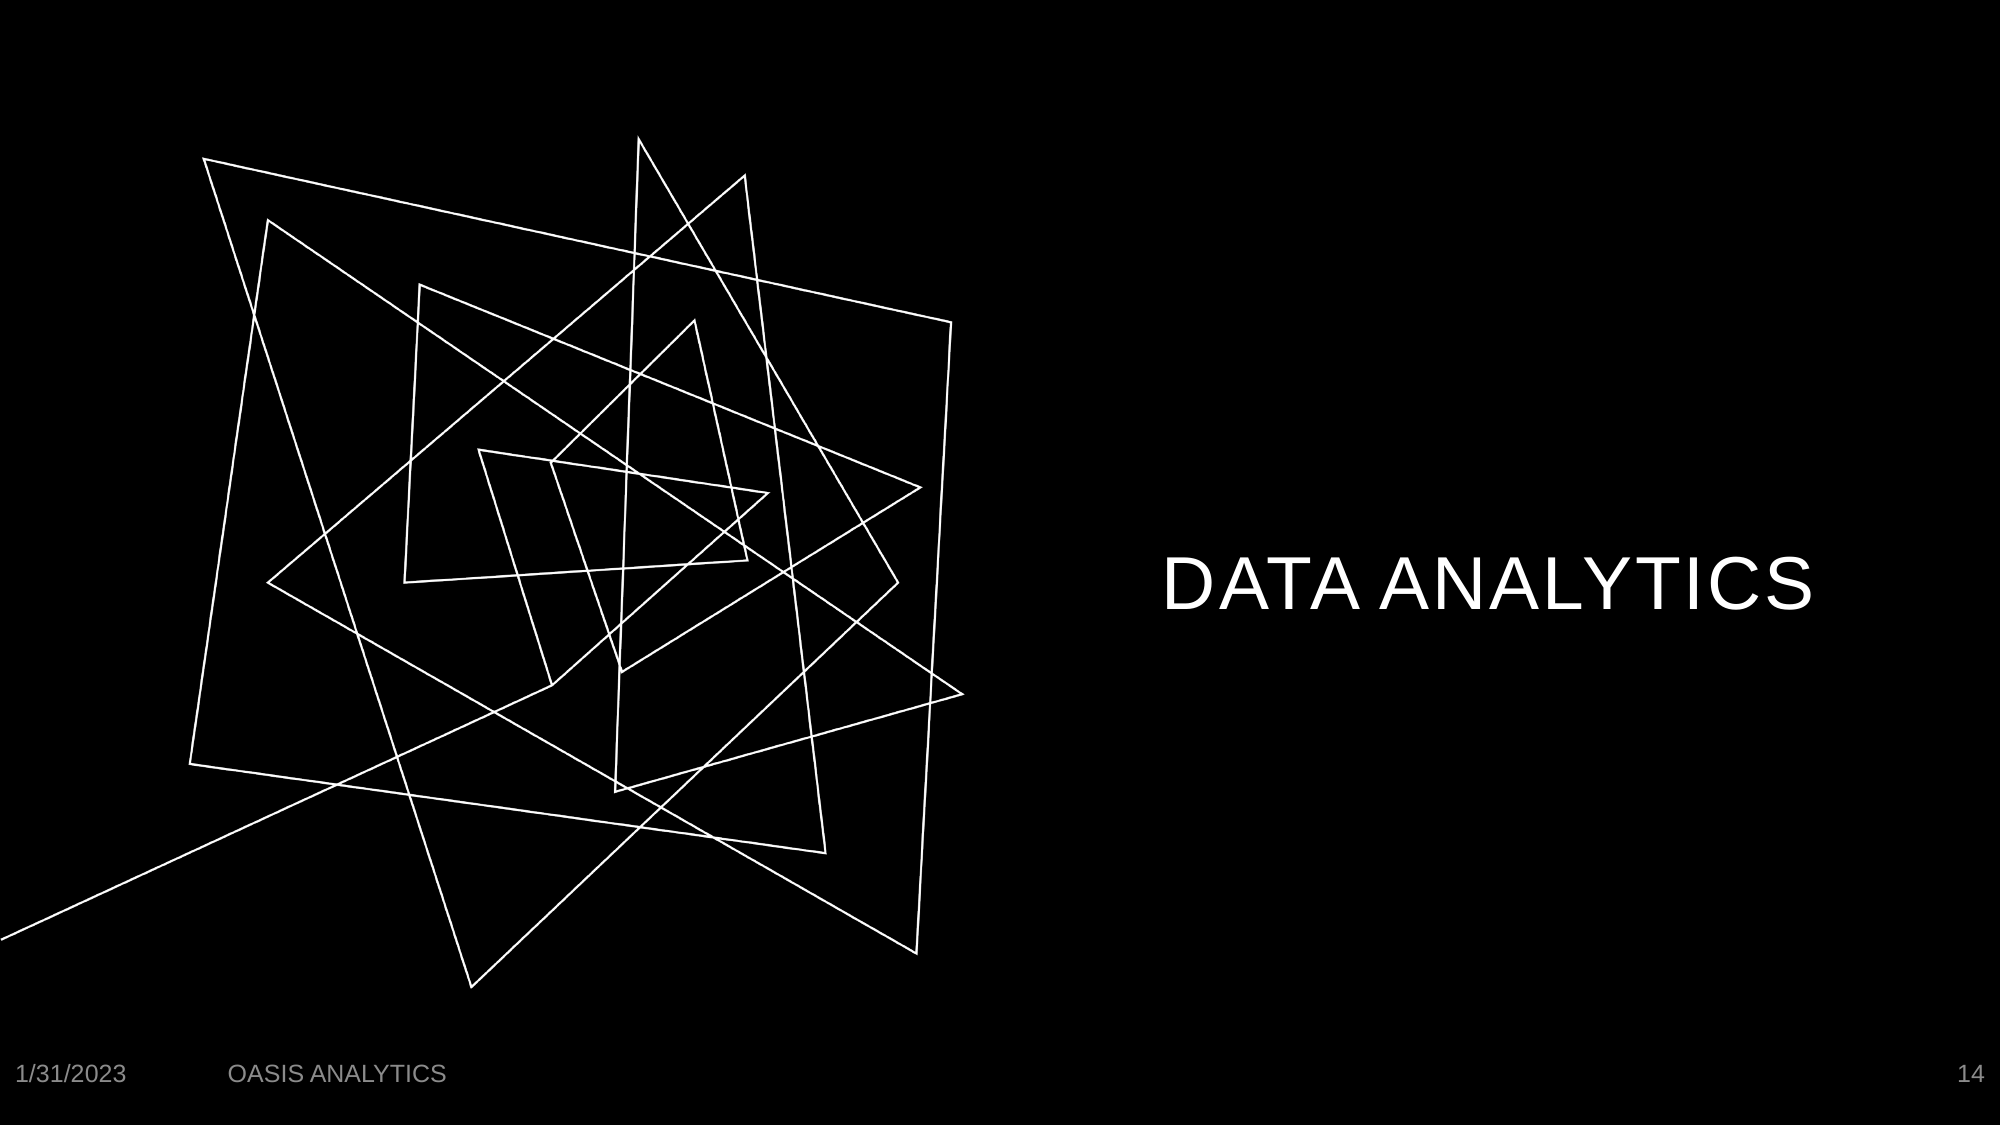

# DATA Analytics
1/31/2023
OASIS ANALYTICS
14